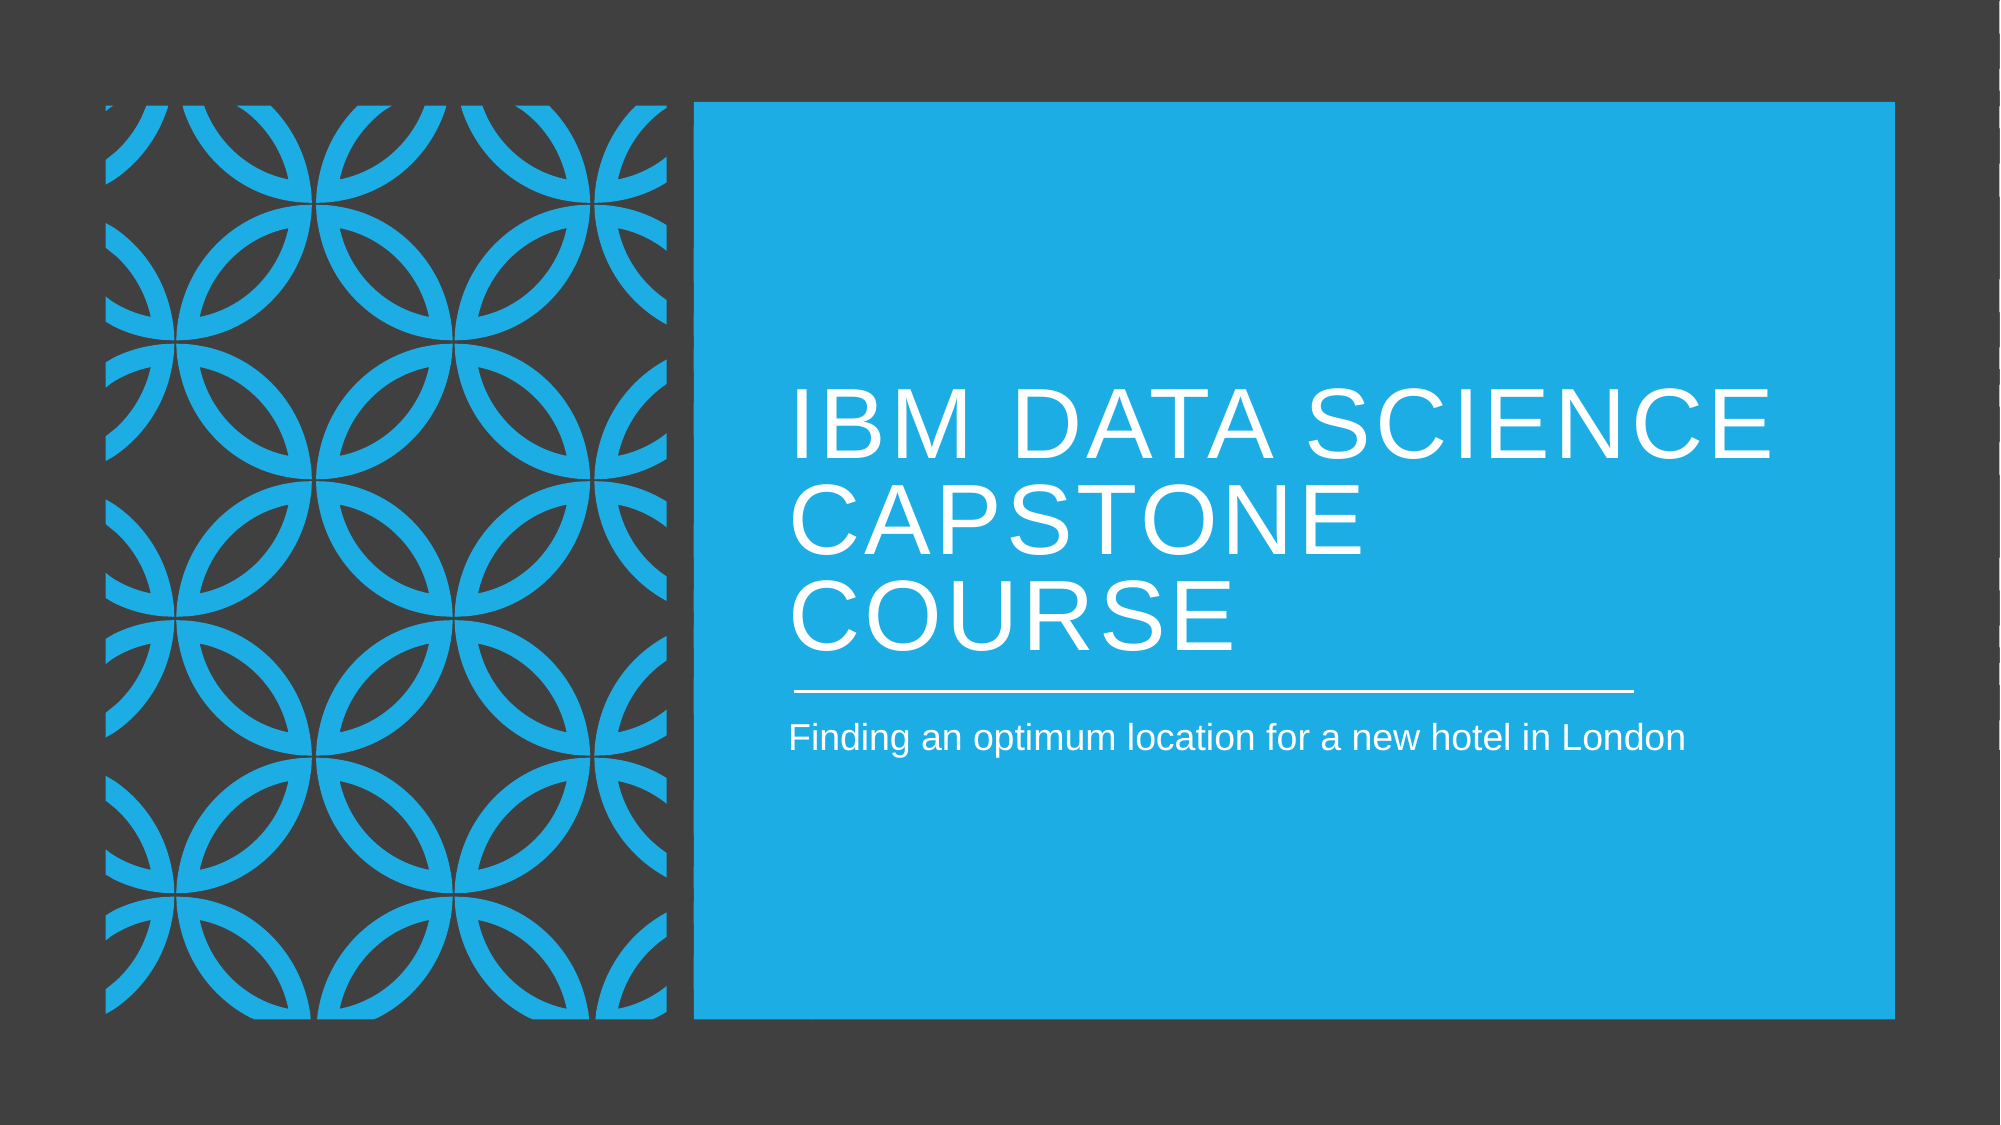

# IBM DATA SCIENCE CAPSTONE COURSE

Finding an optimum location for a new hotel in London